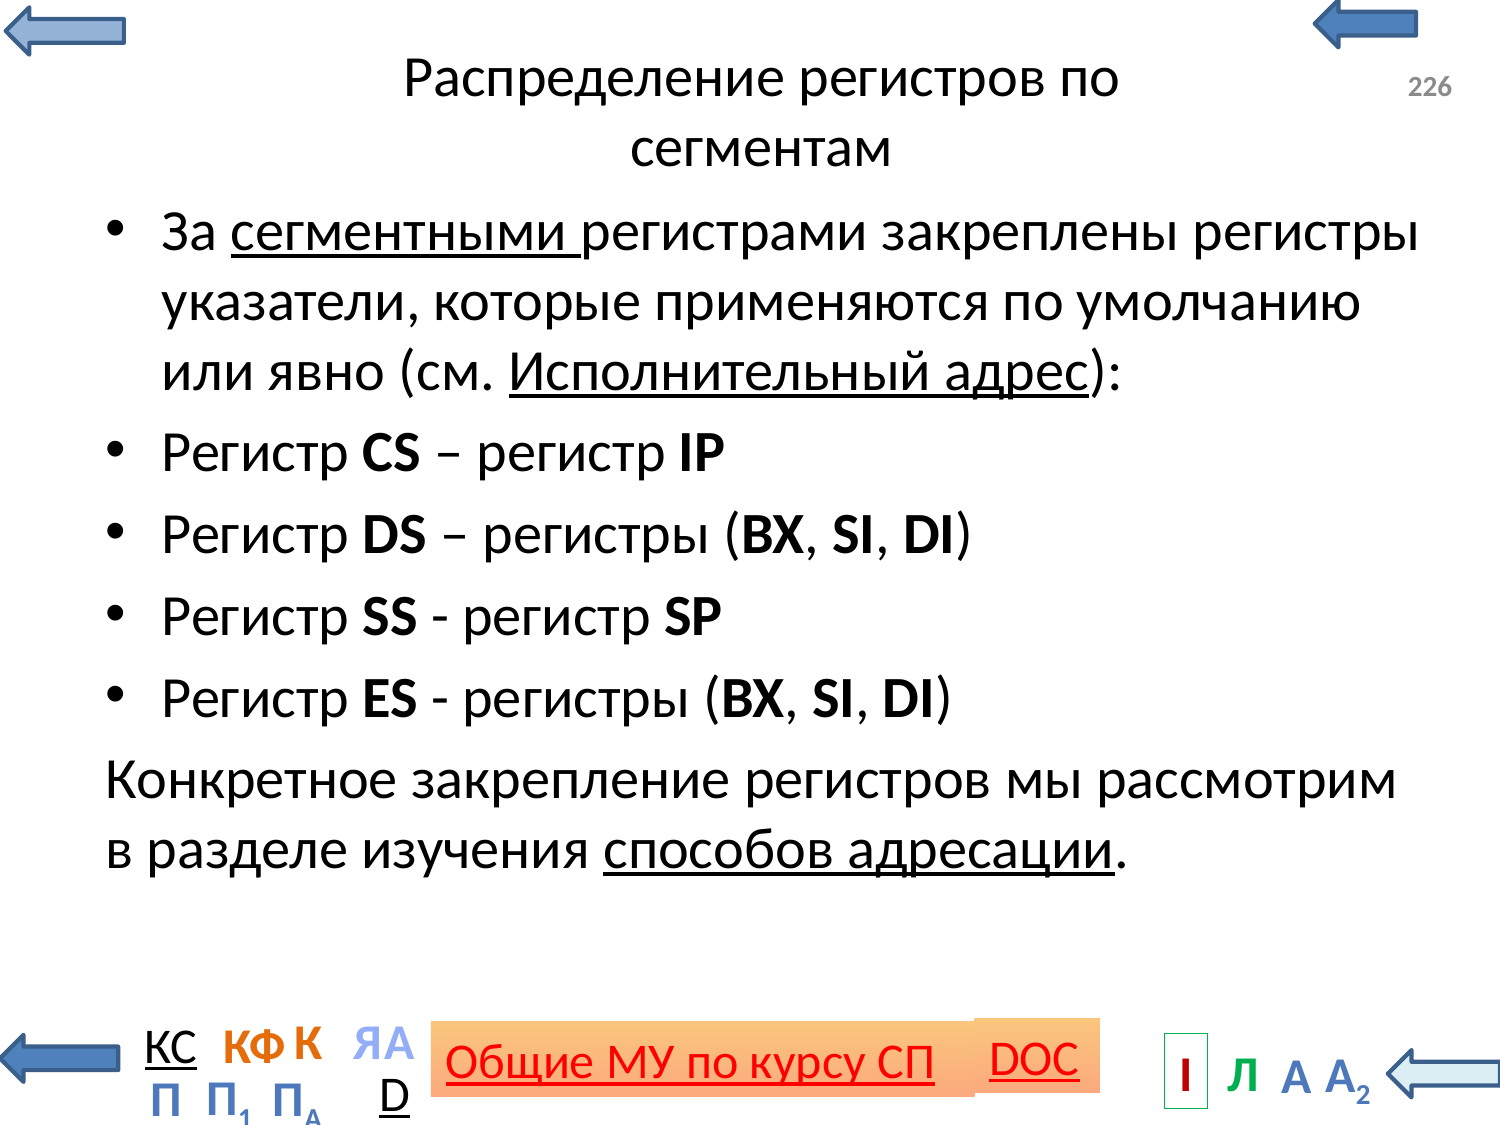

# Распределение регистров по сегментам
226
За сегментными регистрами закреплены регистры указатели, которые применяются по умолчанию или явно (см. Исполнительный адрес):
Регистр CS – регистр IP
Регистр DS – регистры (BX, SI, DI)
Регистр SS - регистр SP
Регистр ES - регистры (BX, SI, DI)
Конкретное закрепление регистров мы рассмотрим  в разделе изучения способов адресации.